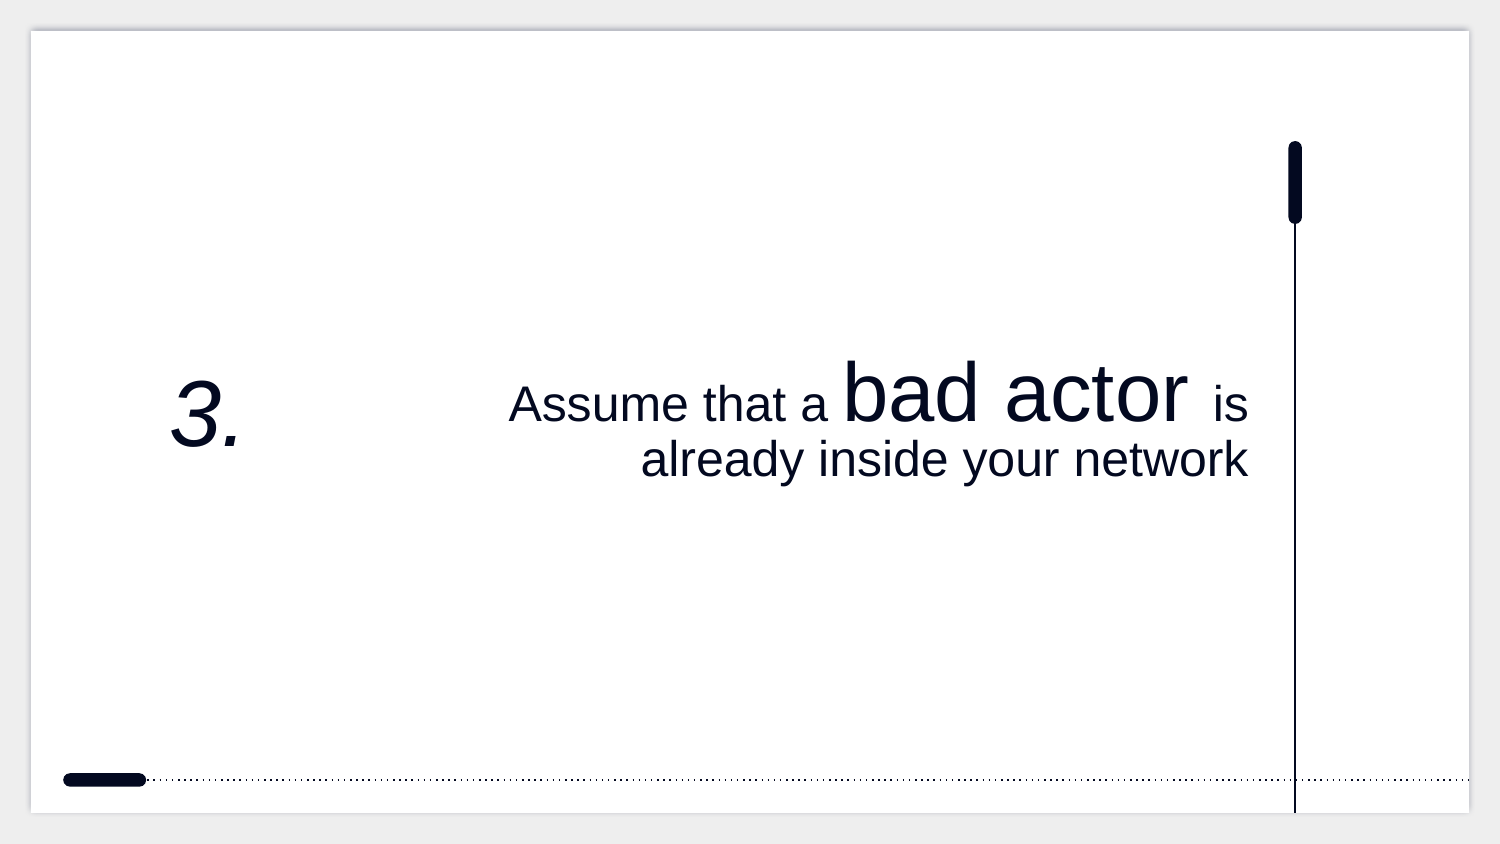

# Assume that a bad actor is already inside your network
3.